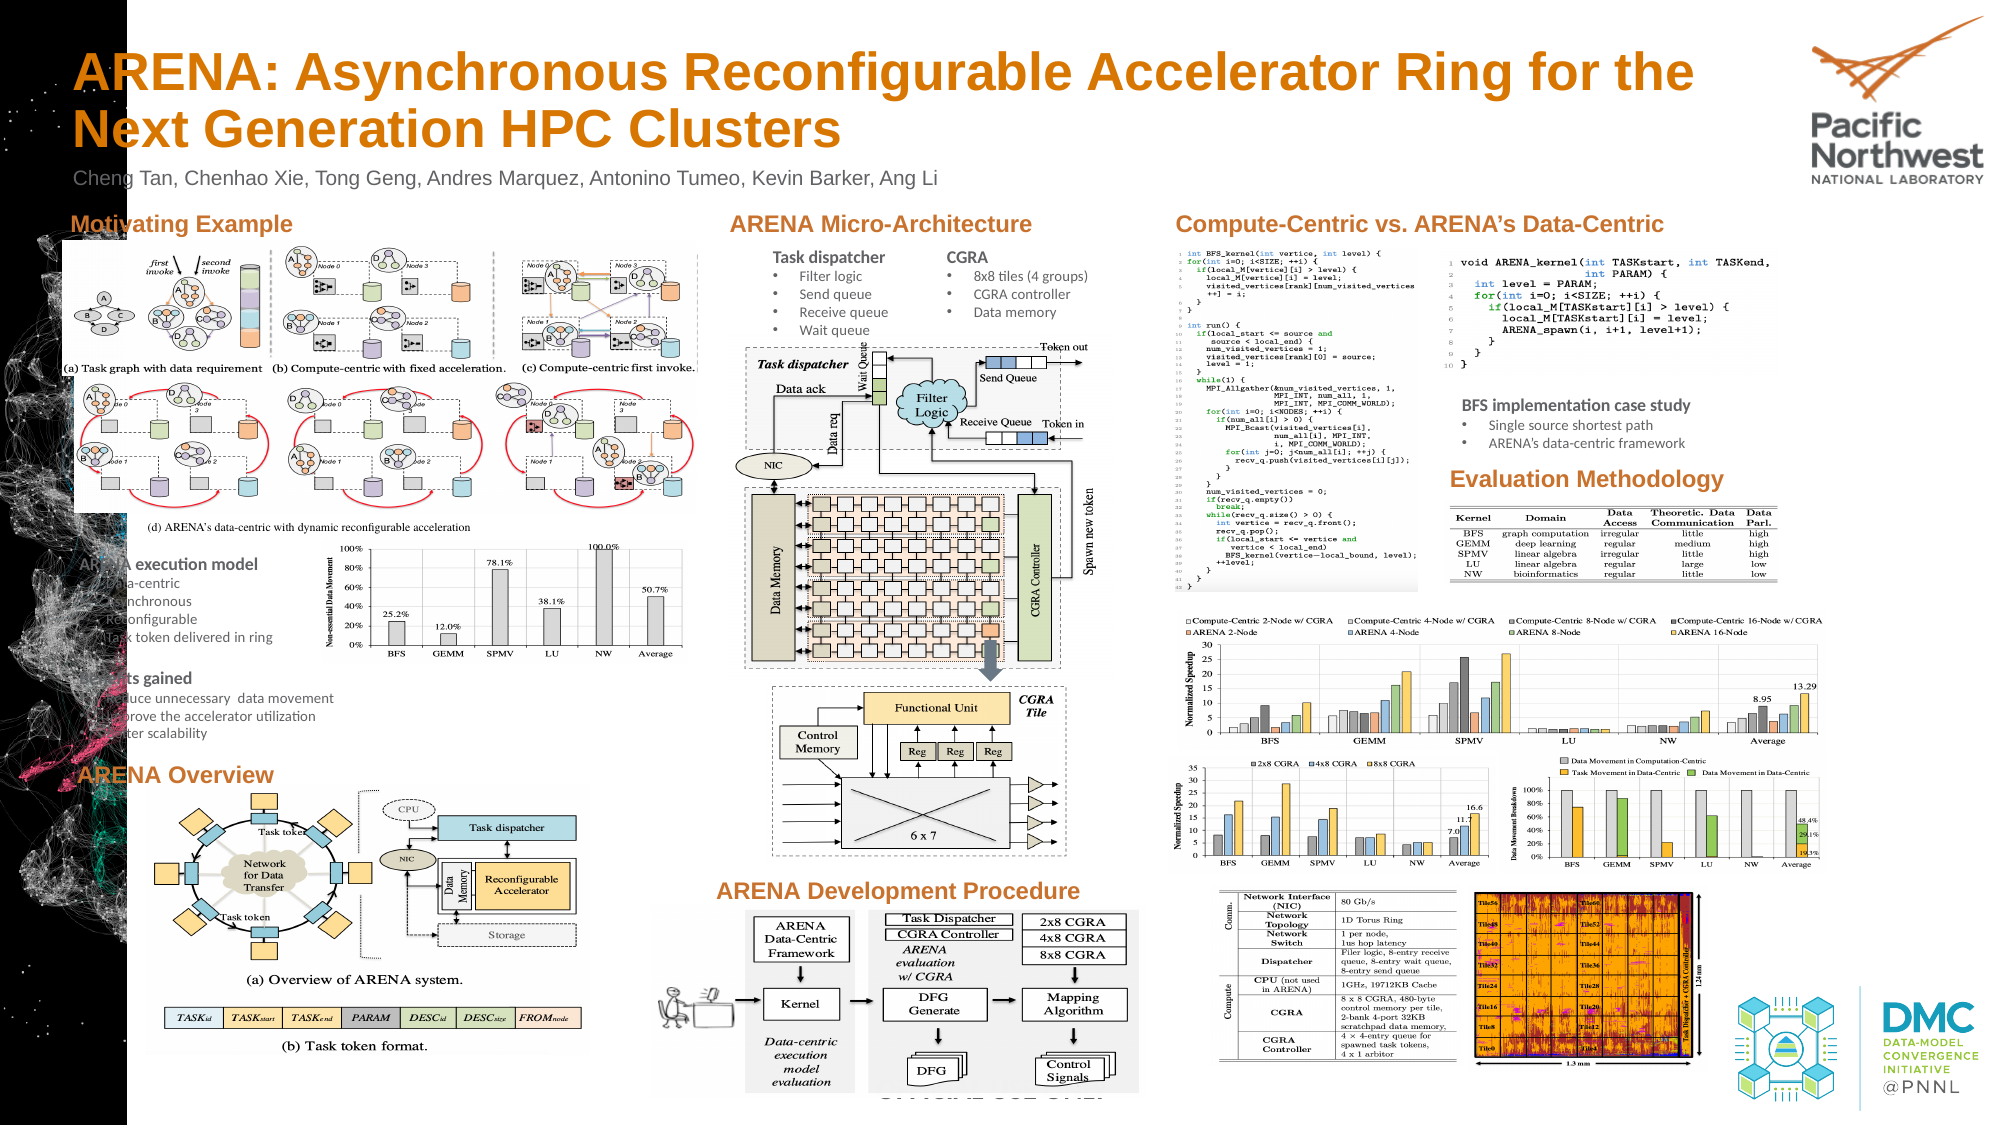

# ARENA: Asynchronous Reconfigurable Accelerator Ring for the Next Generation HPC Clusters
Cheng Tan, Chenhao Xie, Tong Geng, Andres Marquez, Antonino Tumeo, Kevin Barker, Ang Li